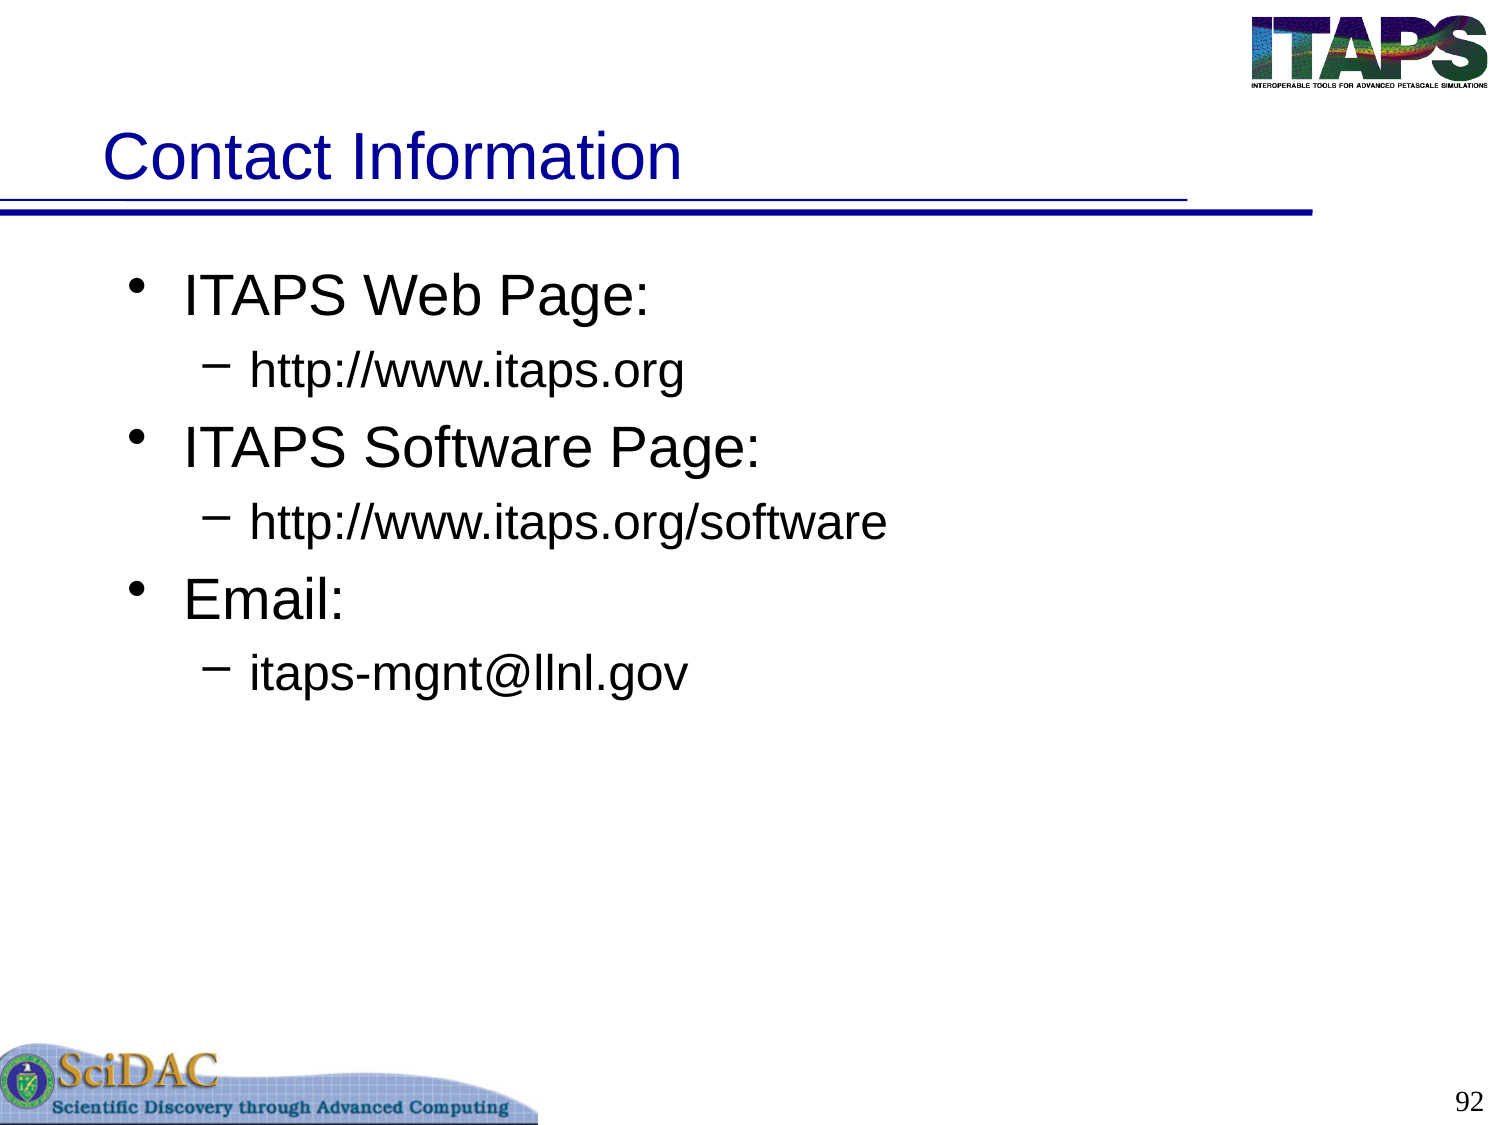

# Contact Information
ITAPS Web Page:
http://www.itaps.org
ITAPS Software Page:
http://www.itaps.org/software
Email:
itaps-mgnt@llnl.gov

92